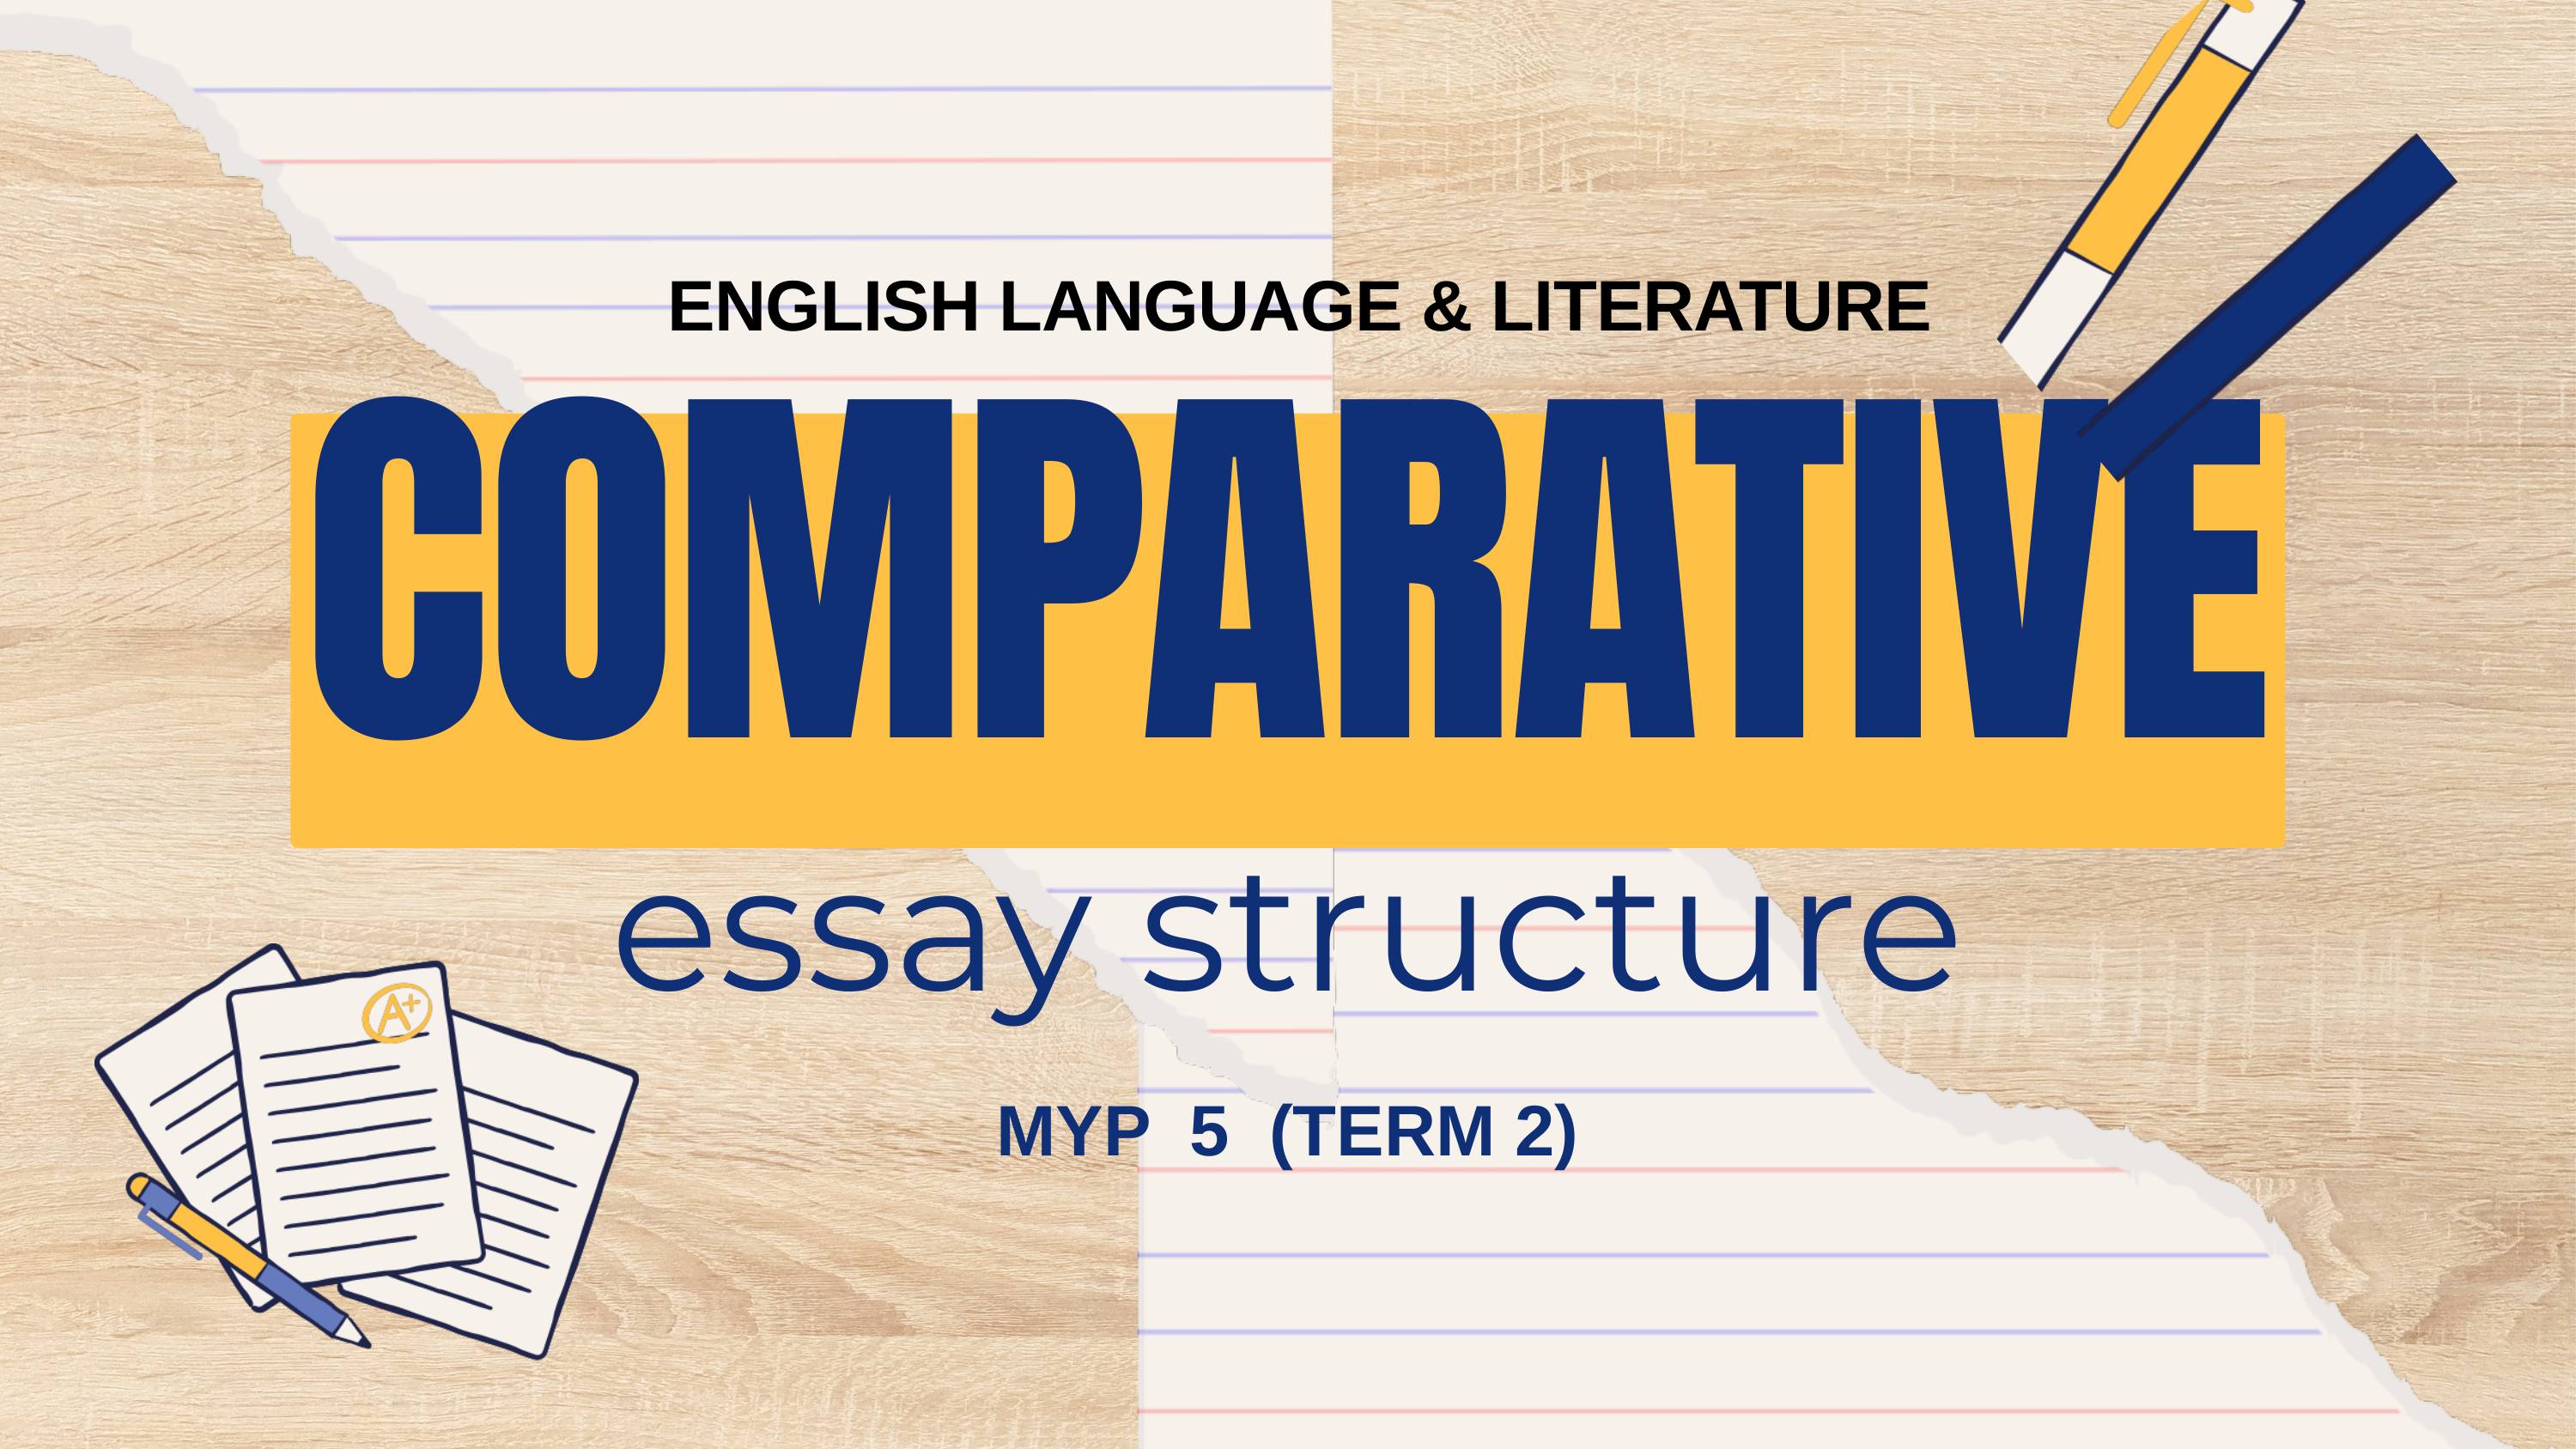

ENGLISH LANGUAGE & LITERATURE

COMPARATIVE
essay structure

MYP  5  (TERM 2)